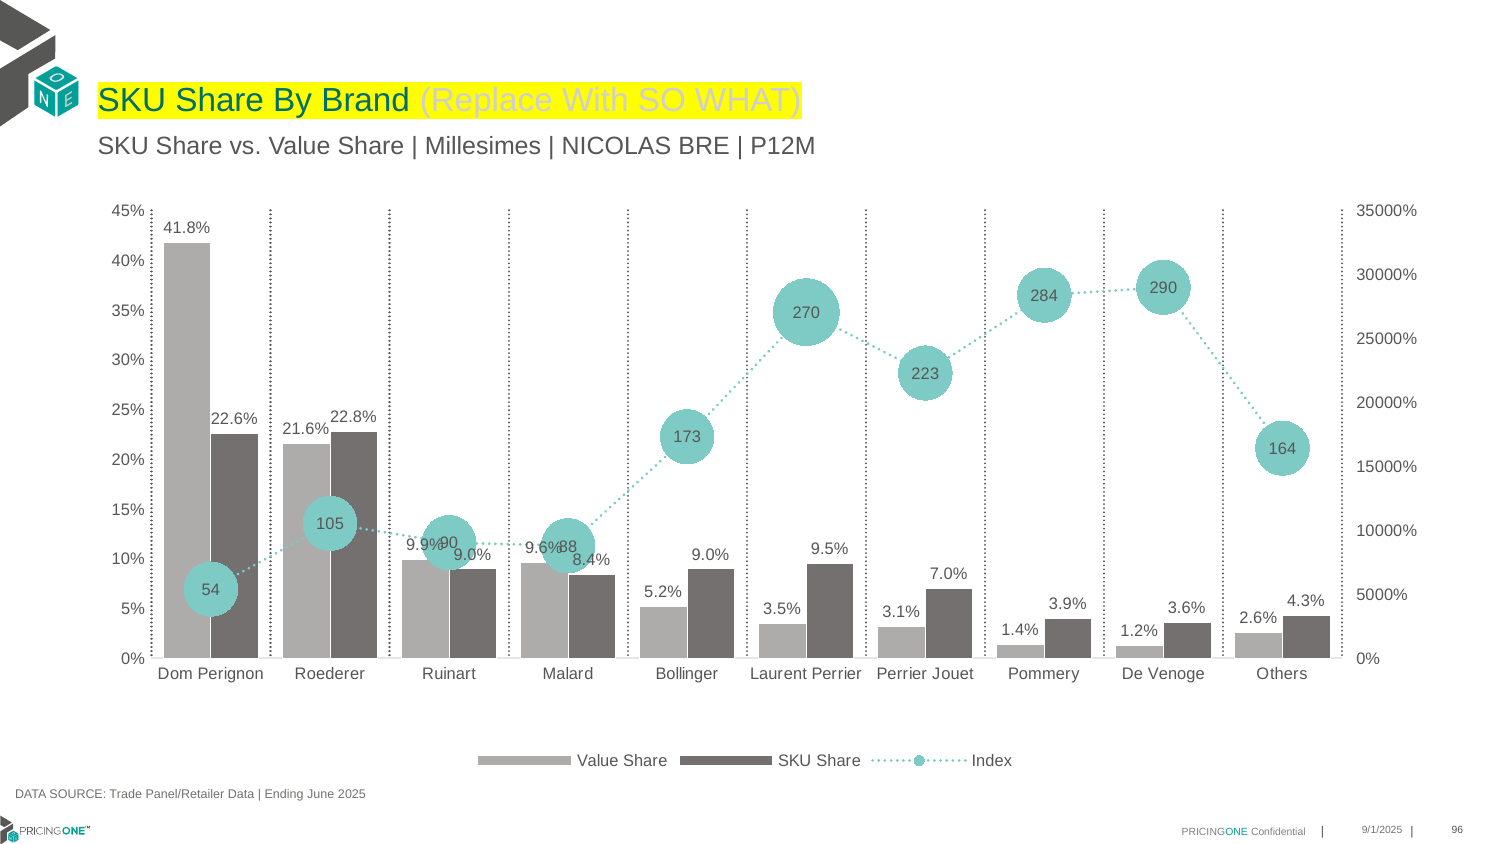

# SKU Share By Brand (Replace With SO WHAT)
SKU Share vs. Value Share | Millesimes | NICOLAS BRE | P12M

### Chart

| Category | Value Share | SKU Share | Index |
|---|---|---|---|
| Dom Perignon | 0.4180427159706726 | 0.22580645161290322 | 54.015162323446496 |
| Roederer | 0.2161300605674211 | 0.22759856630824374 | 105.30629830515643 |
| Ruinart | 0.09926681542875358 | 0.08960573476702509 | 90.26756260891385 |
| Malard | 0.09582403570290086 | 0.08422939068100357 | 87.90006605665609 |
| Bollinger | 0.05176920624800765 | 0.08960573476702509 | 173.08693963310205 |
| Laurent Perrier | 0.035129104239719475 | 0.0949820788530466 | 270.38001938476157 |
| Perrier Jouet | 0.03136754861332483 | 0.06989247311827958 | 222.8177725325641 |
| Pommery | 0.01389862926362767 | 0.03942652329749104 | 283.67202656933347 |
| De Venoge | 0.012368504941026459 | 0.035842293906810034 | 289.78679377748216 |
| Others | 0.026203379024545746 | 0.04301075268817204 | 164.14200873819425 |
DATA SOURCE: Trade Panel/Retailer Data | Ending June 2025

9/1/2025
96